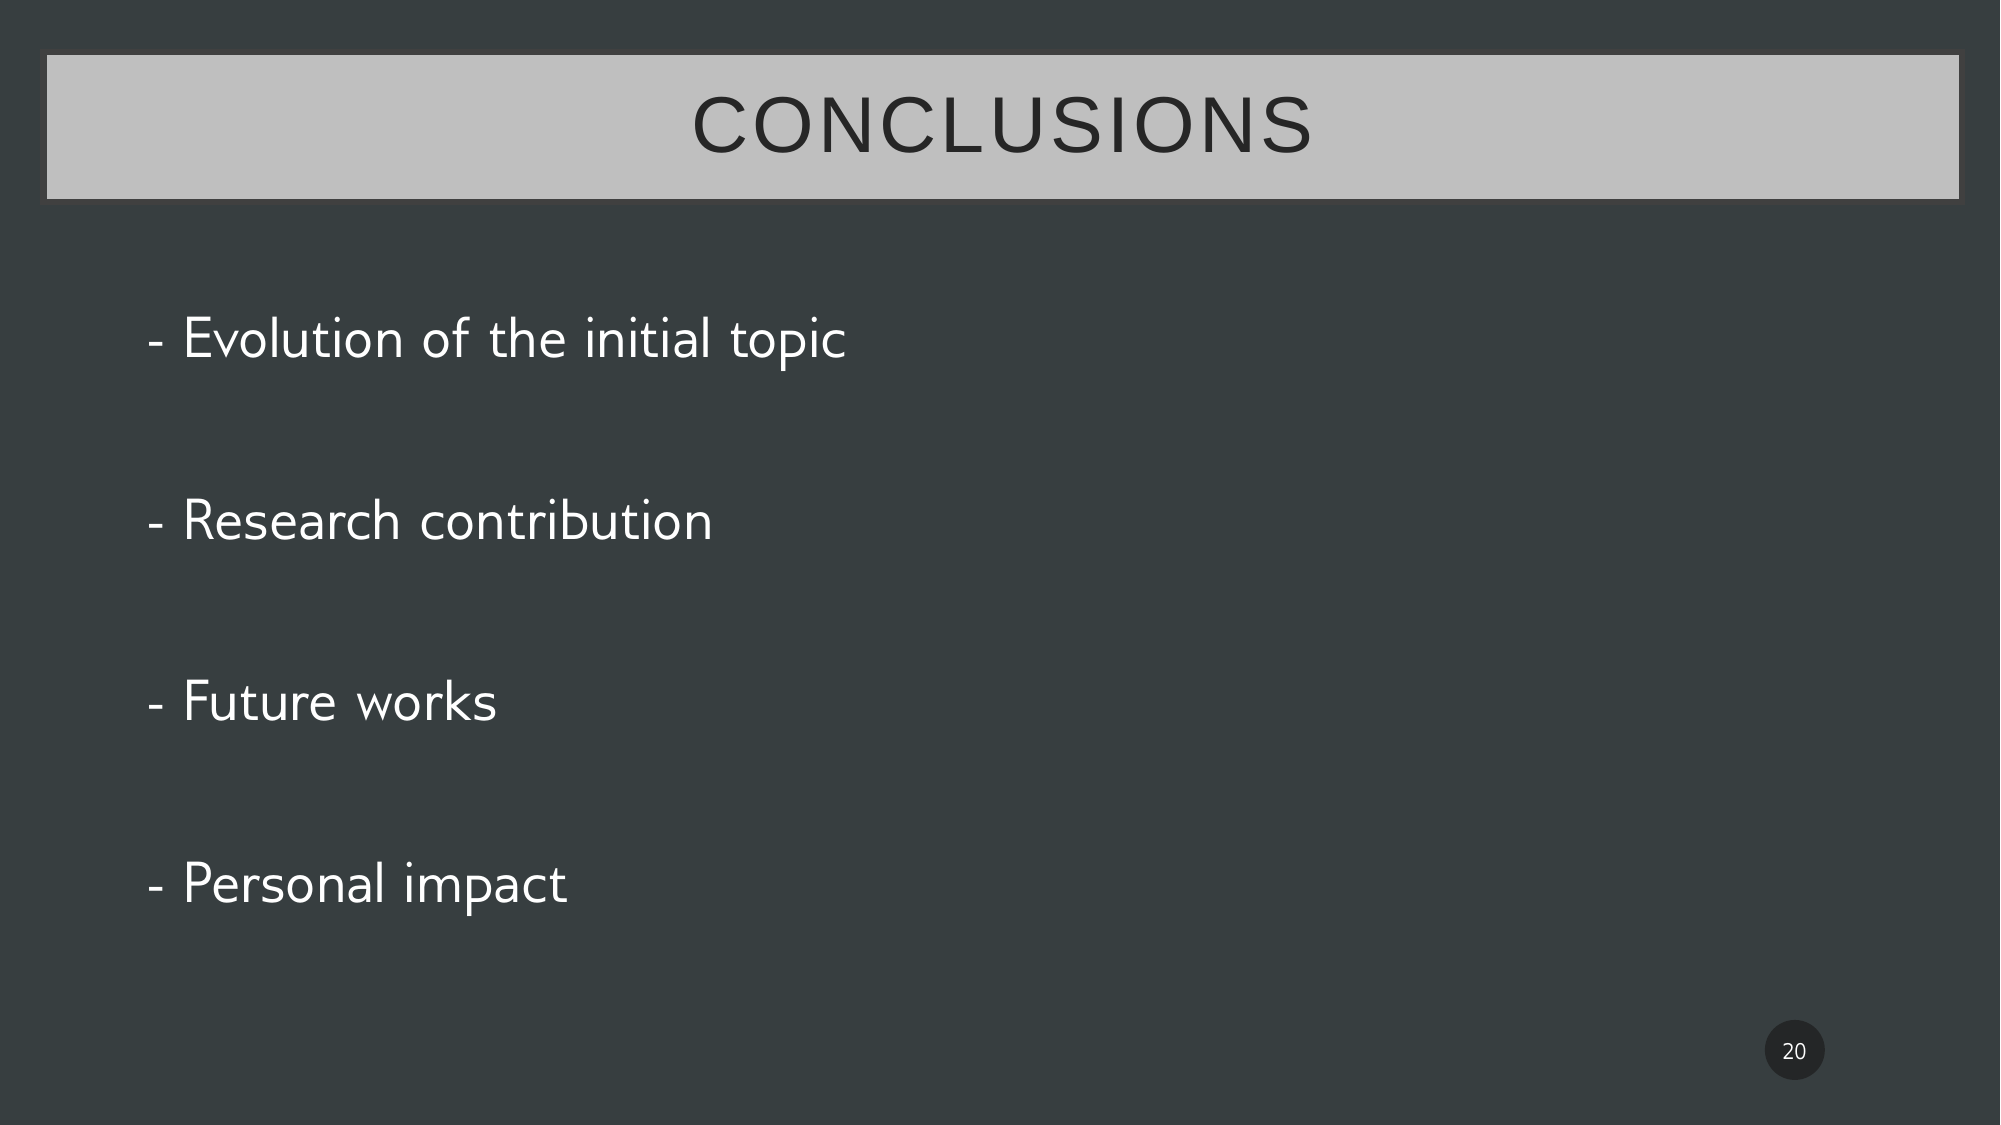

# Conclusions
- Evolution of the initial topic

- Research contribution

- Future works

- Personal impact

20